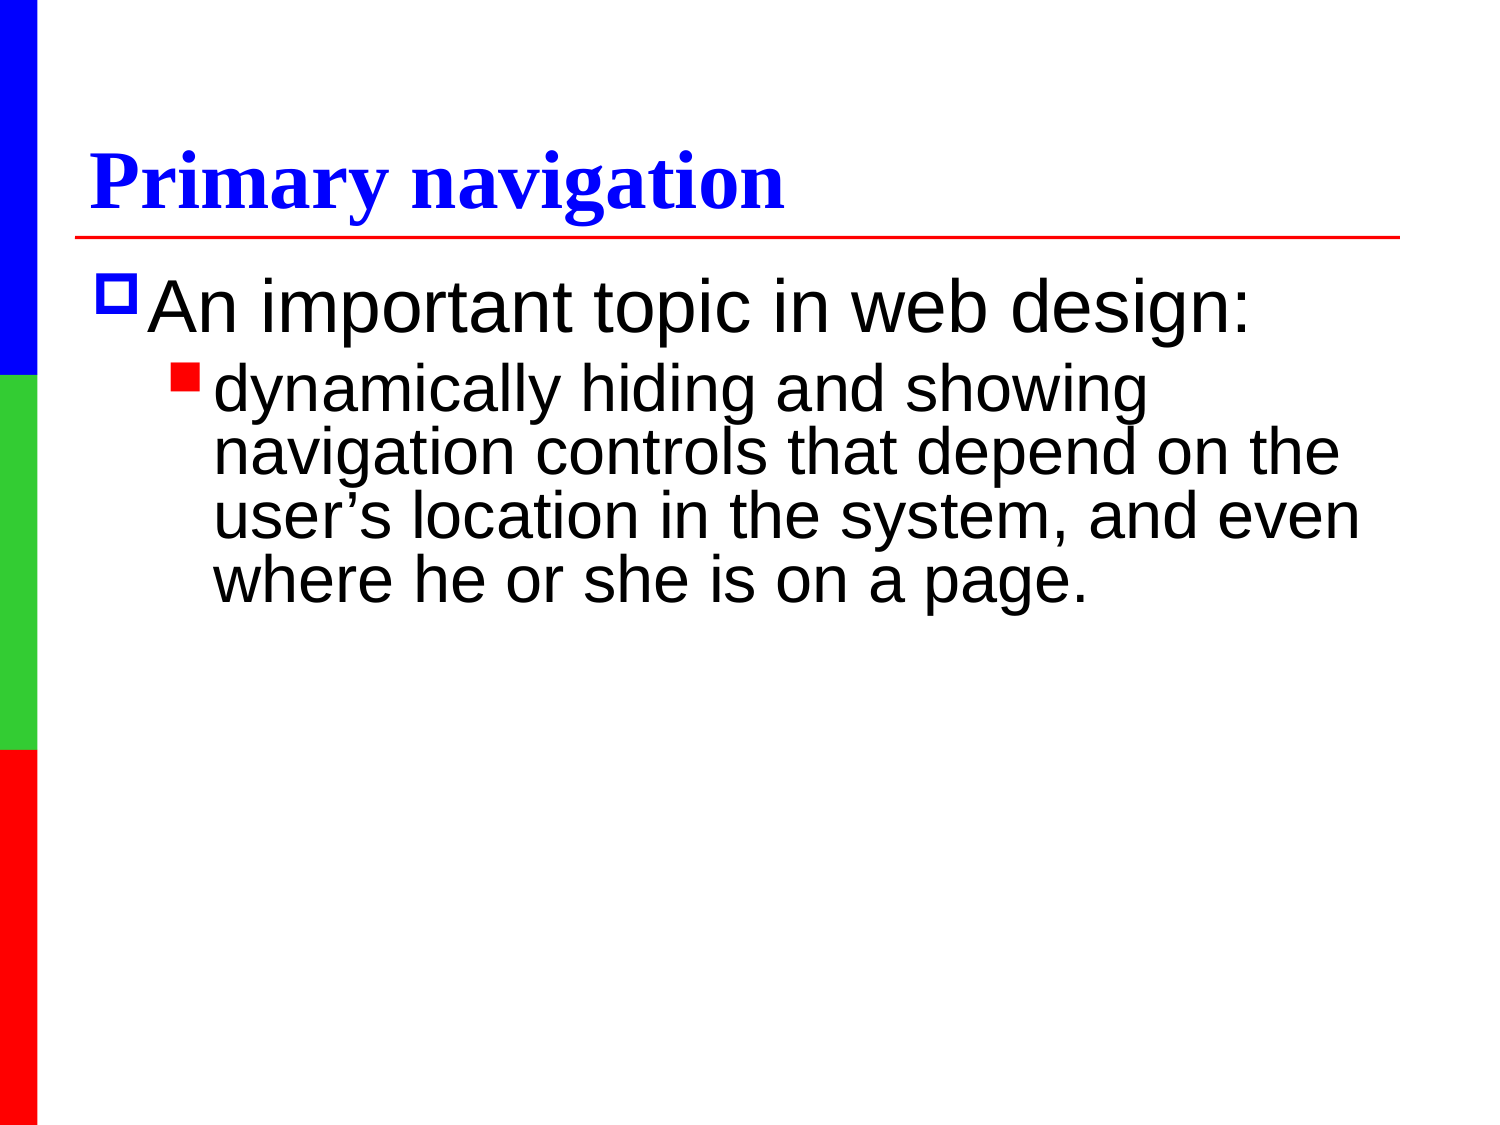

# Primary navigation
An important topic in web design:
dynamically hiding and showing navigation controls that depend on the user’s location in the system, and even where he or she is on a page.